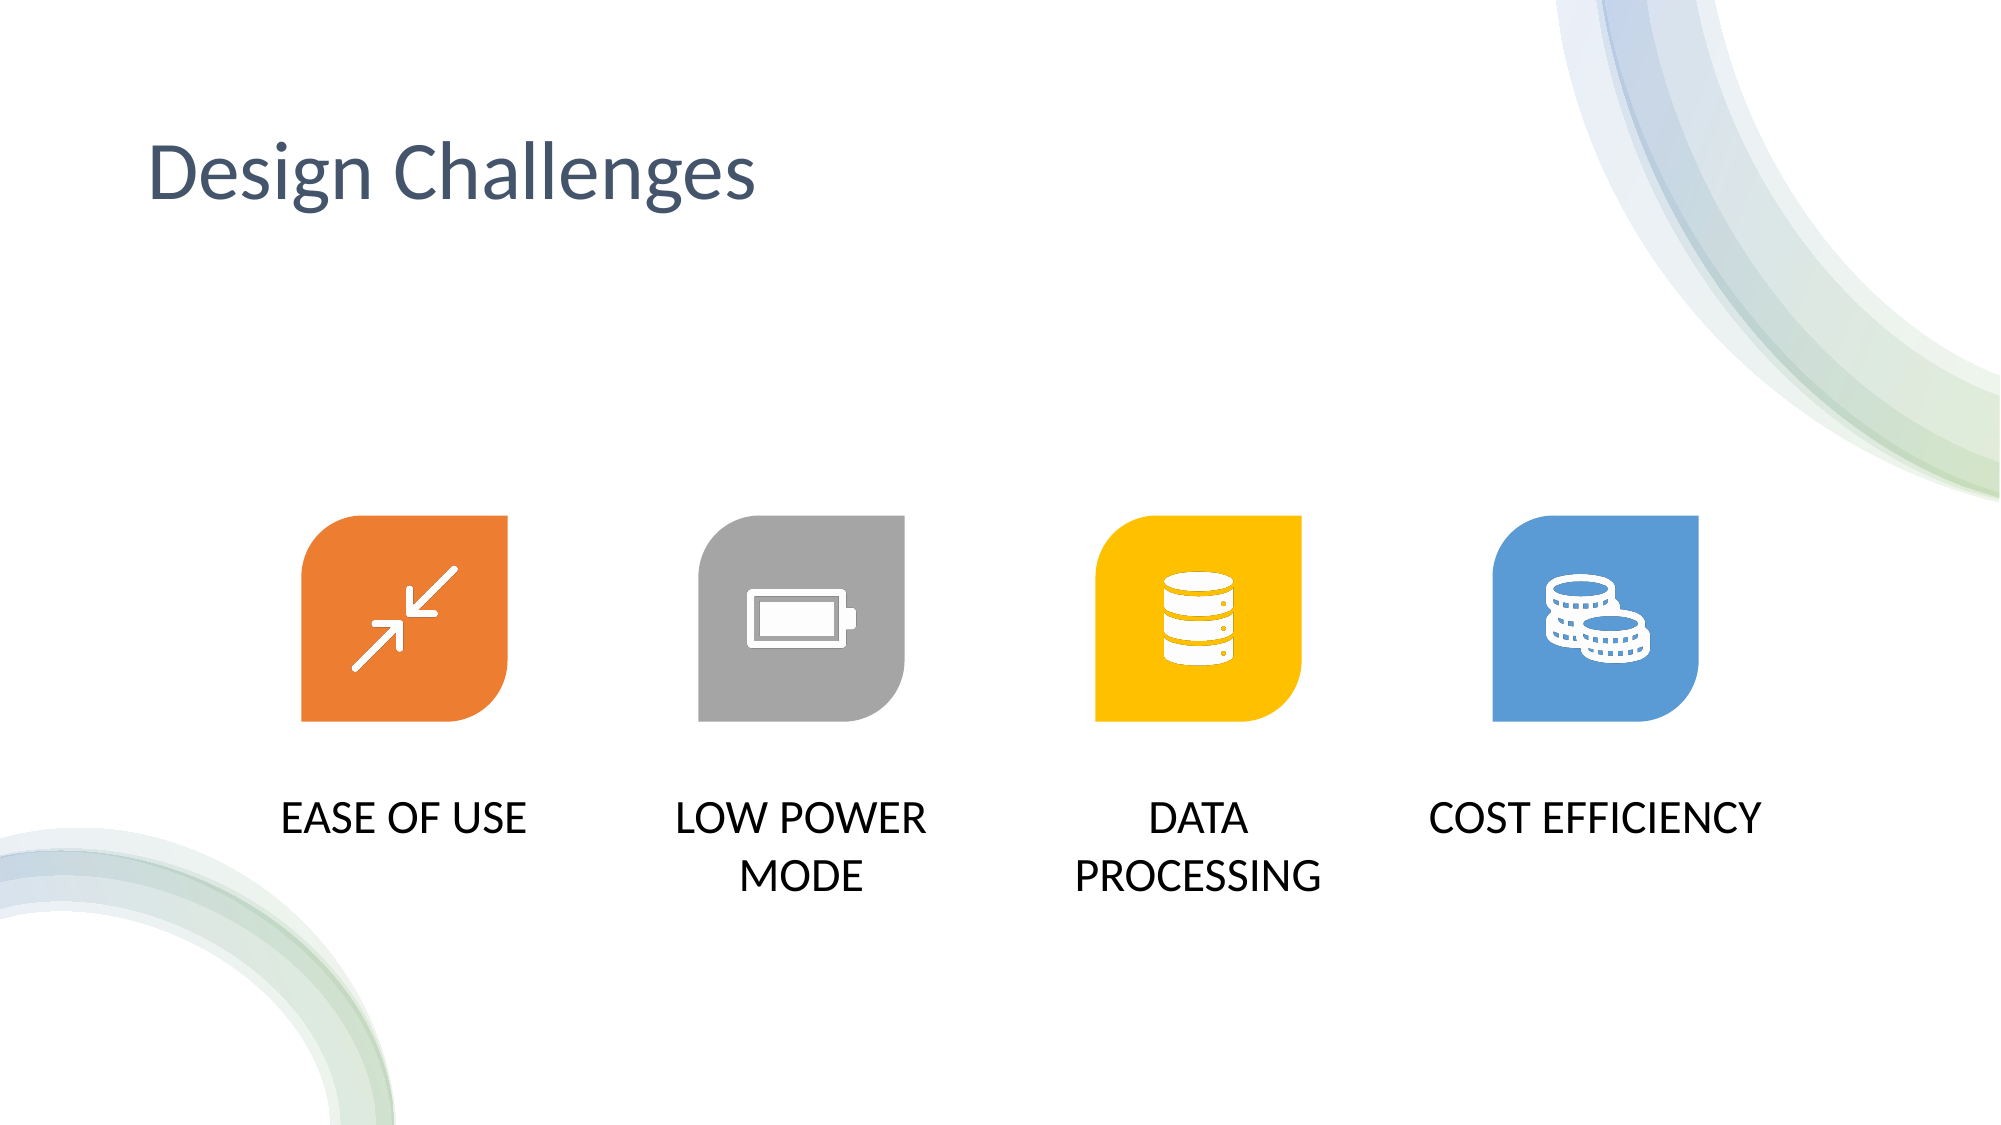

# Design Challenges
Ease of Use
Low power mode
Data processing
Cost Efficiency